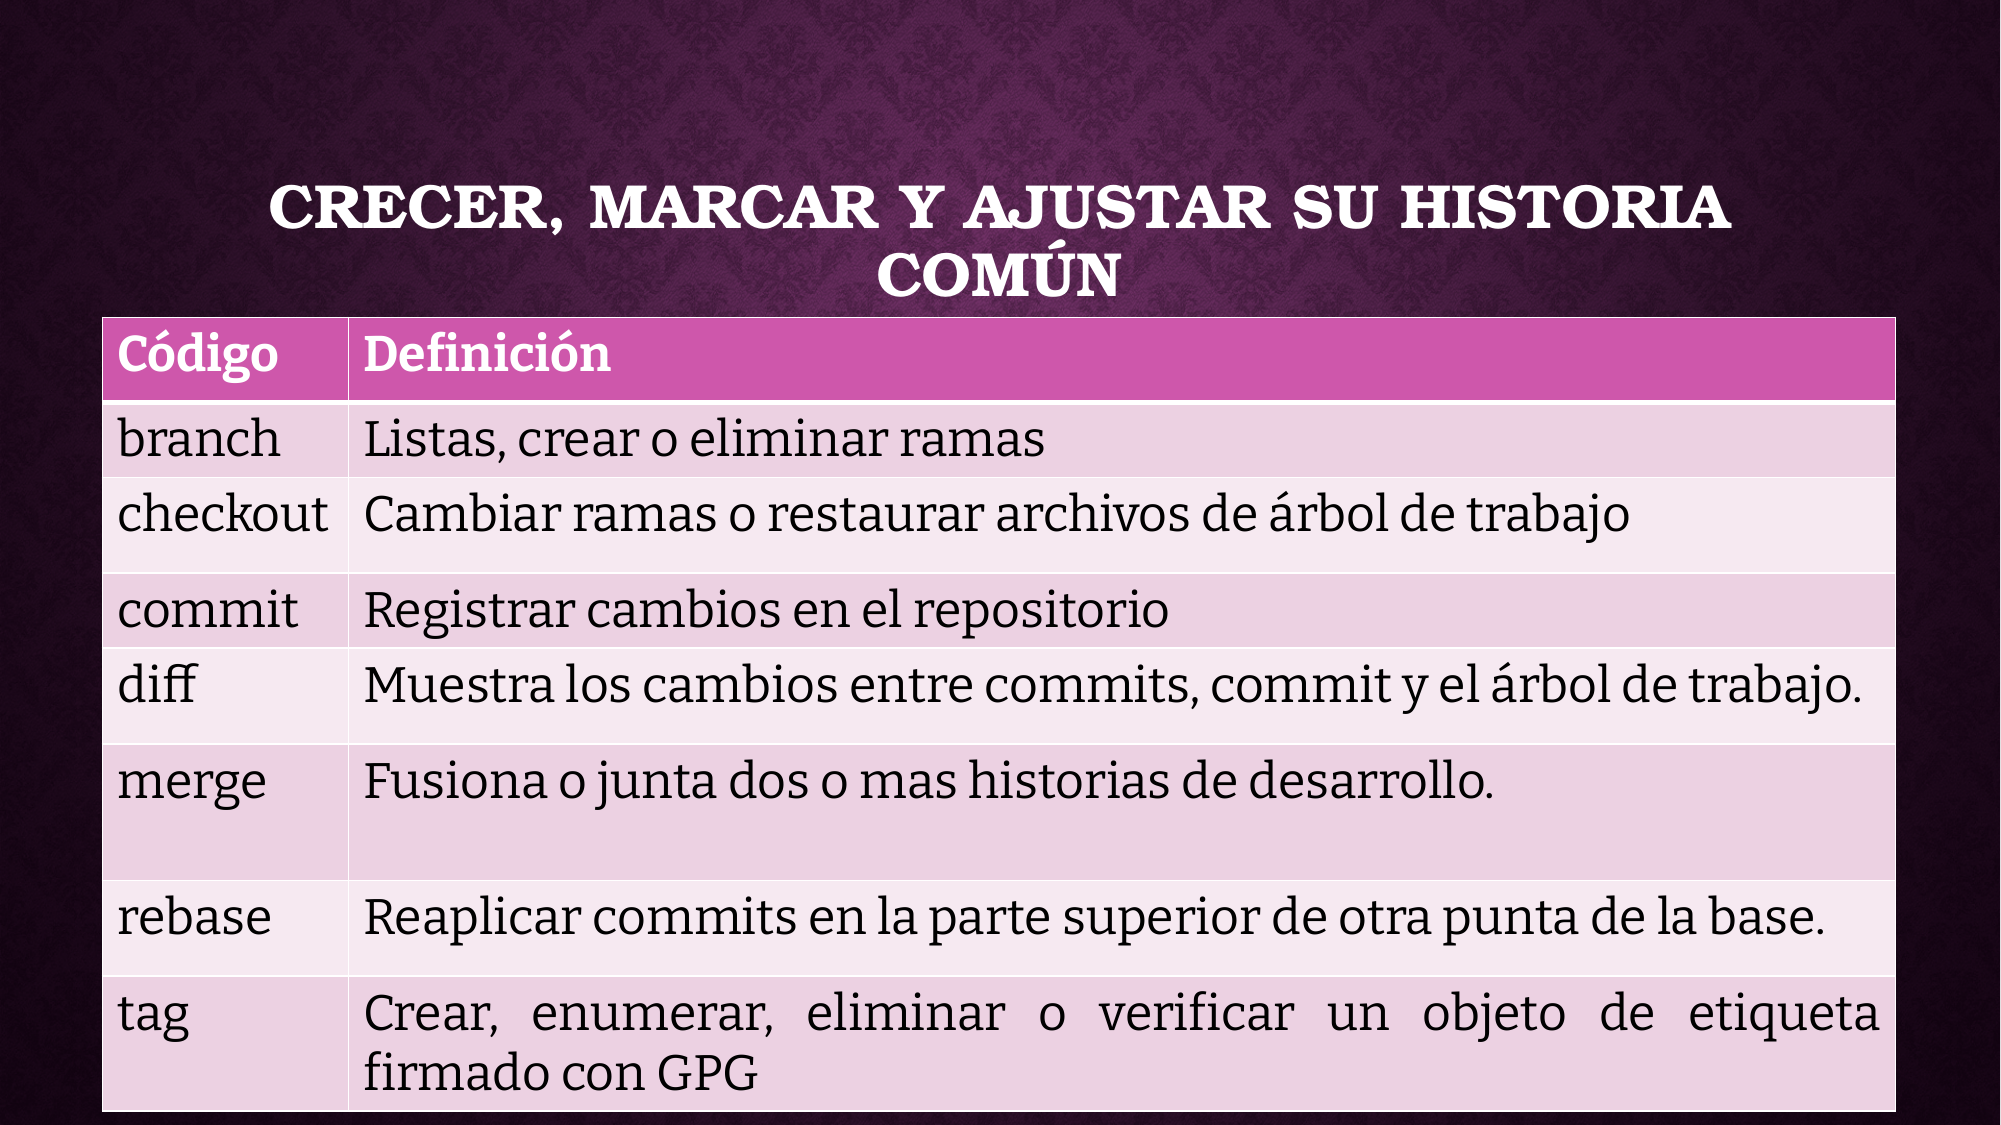

# Crecer, marcar y ajustar su historia común
| Código | Definición |
| --- | --- |
| branch | Listas, crear o eliminar ramas |
| checkout | Cambiar ramas o restaurar archivos de árbol de trabajo |
| commit | Registrar cambios en el repositorio |
| diff | Muestra los cambios entre commits, commit y el árbol de trabajo. |
| merge | Fusiona o junta dos o mas historias de desarrollo. |
| rebase | Reaplicar commits en la parte superior de otra punta de la base. |
| tag | Crear, enumerar, eliminar o verificar un objeto de etiqueta firmado con GPG |